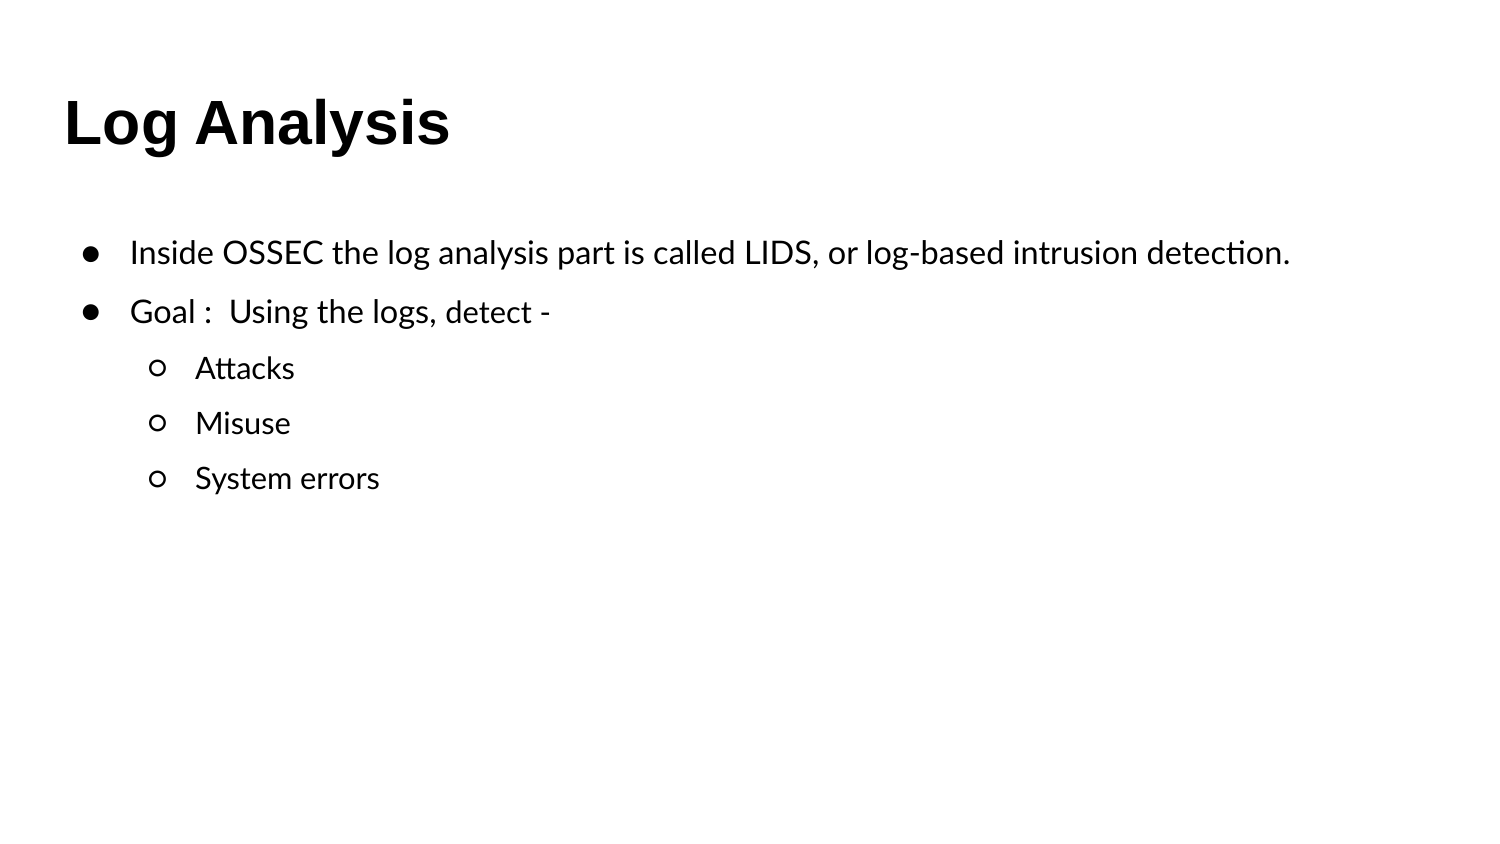

# Log Analysis
Inside OSSEC the log analysis part is called LIDS, or log-based intrusion detection.
Goal :  Using the logs, detect -
Attacks
Misuse
System errors